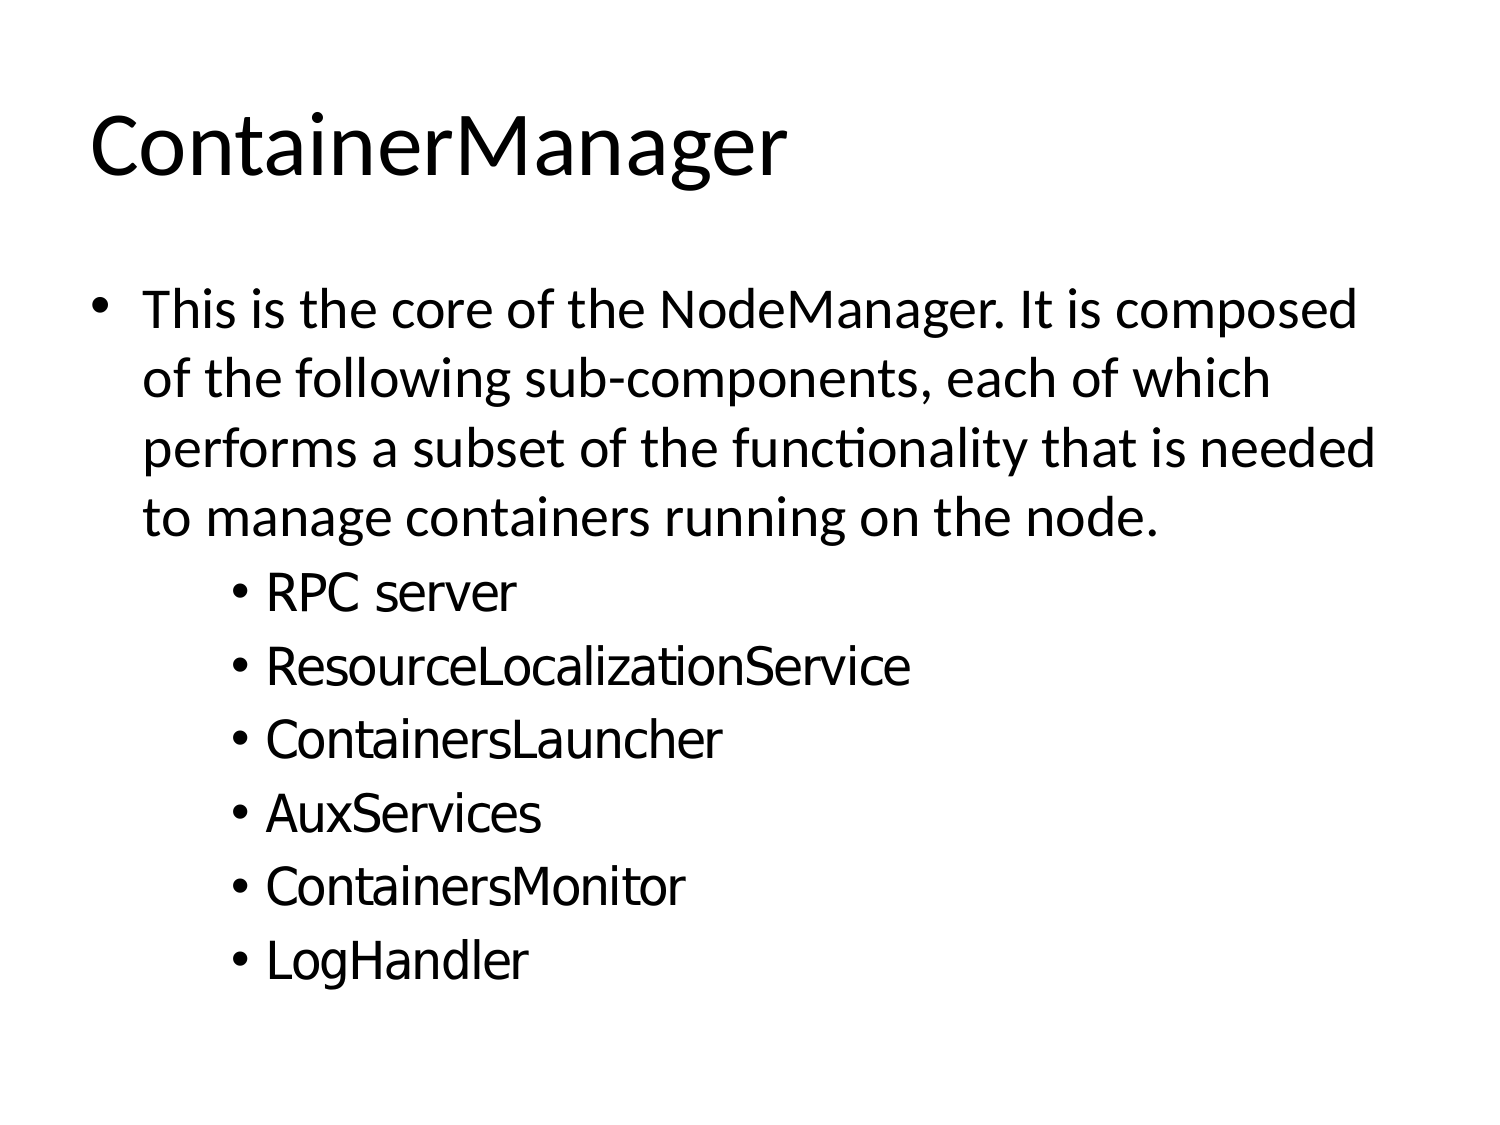

# ContainerManager
This is the core of the NodeManager. It is composed of the following sub-components, each of which performs a subset of the functionality that is needed to manage containers running on the node.
RPC server
ResourceLocalizationService
ContainersLauncher
AuxServices
ContainersMonitor
LogHandler